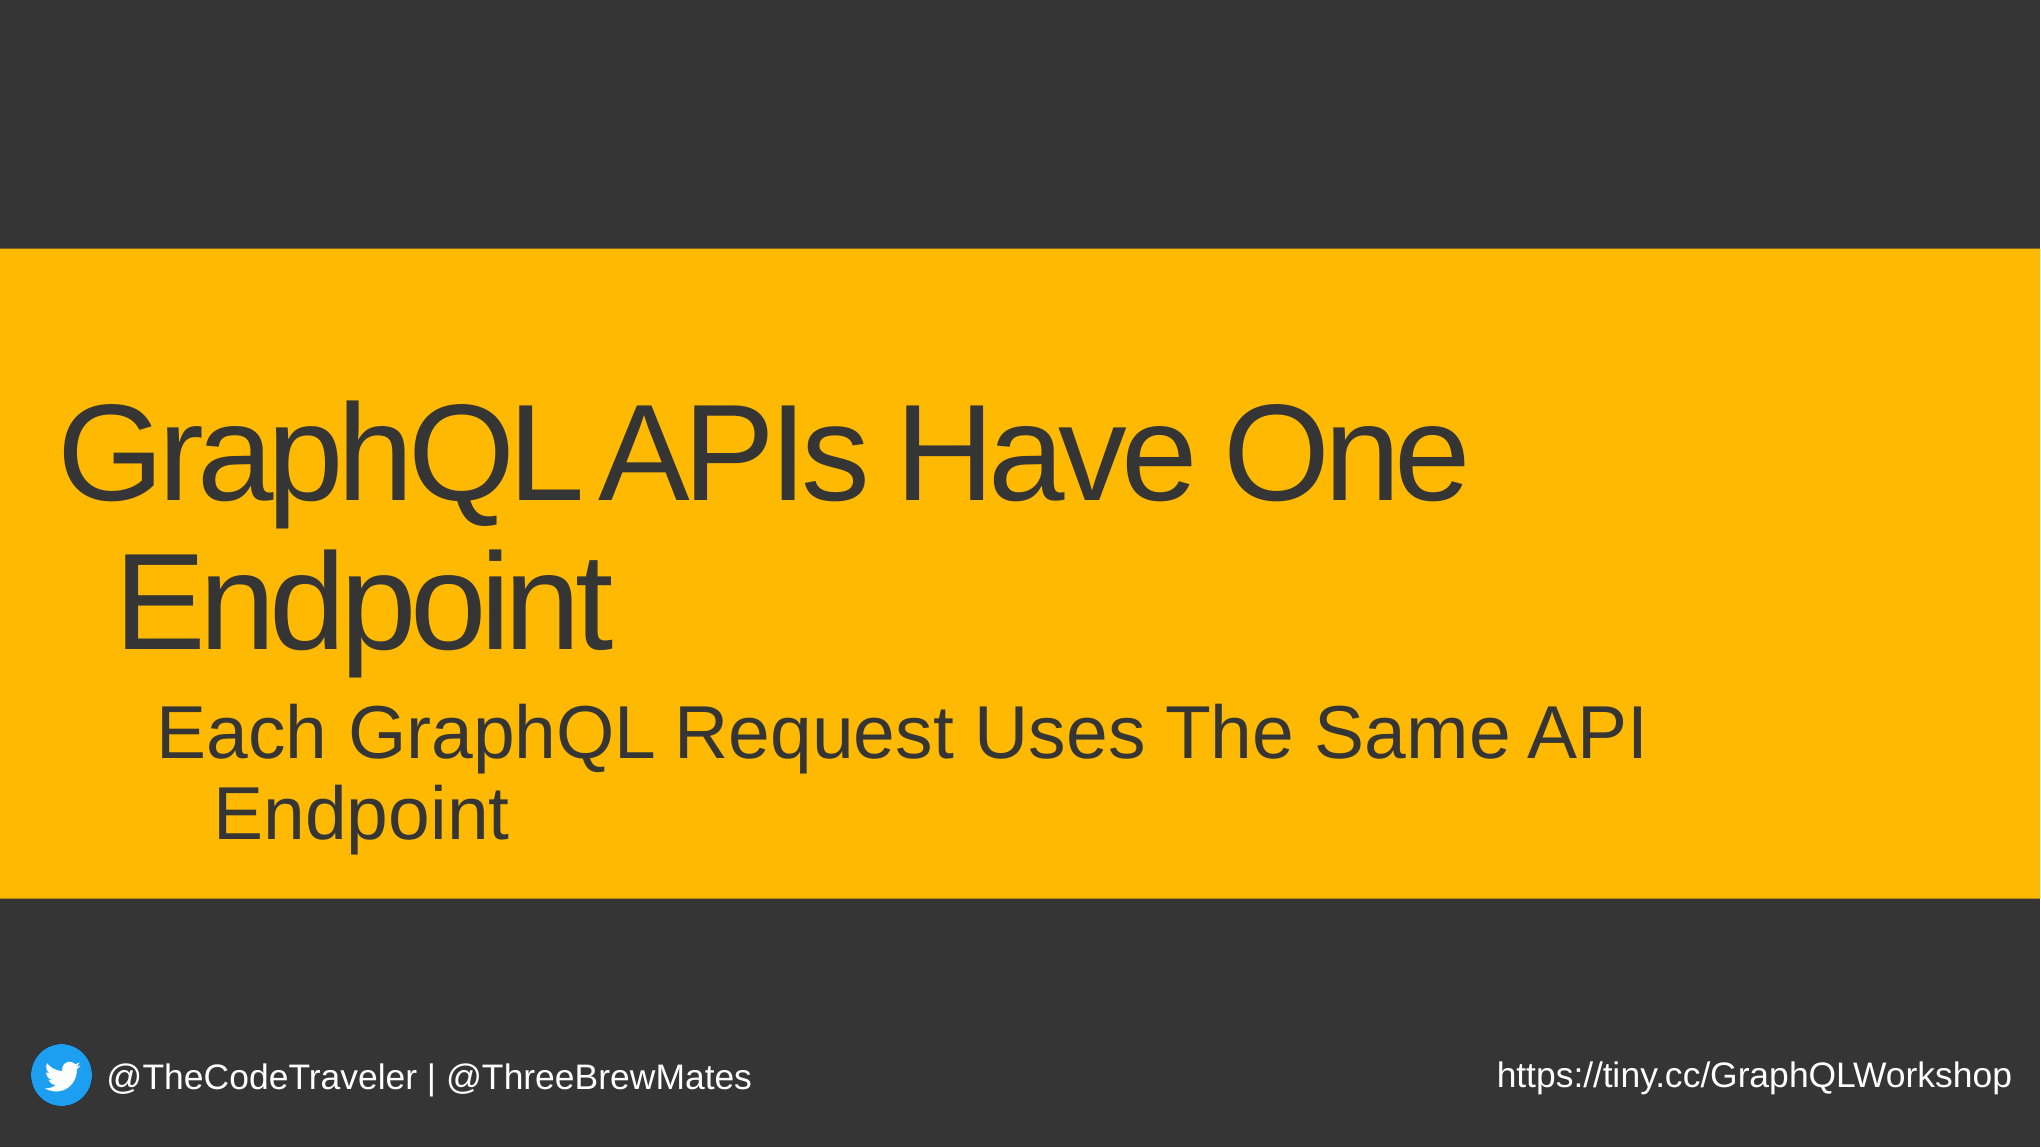

GraphQL APIs Have One Endpoint
Each GraphQL Request Uses The Same API Endpoint